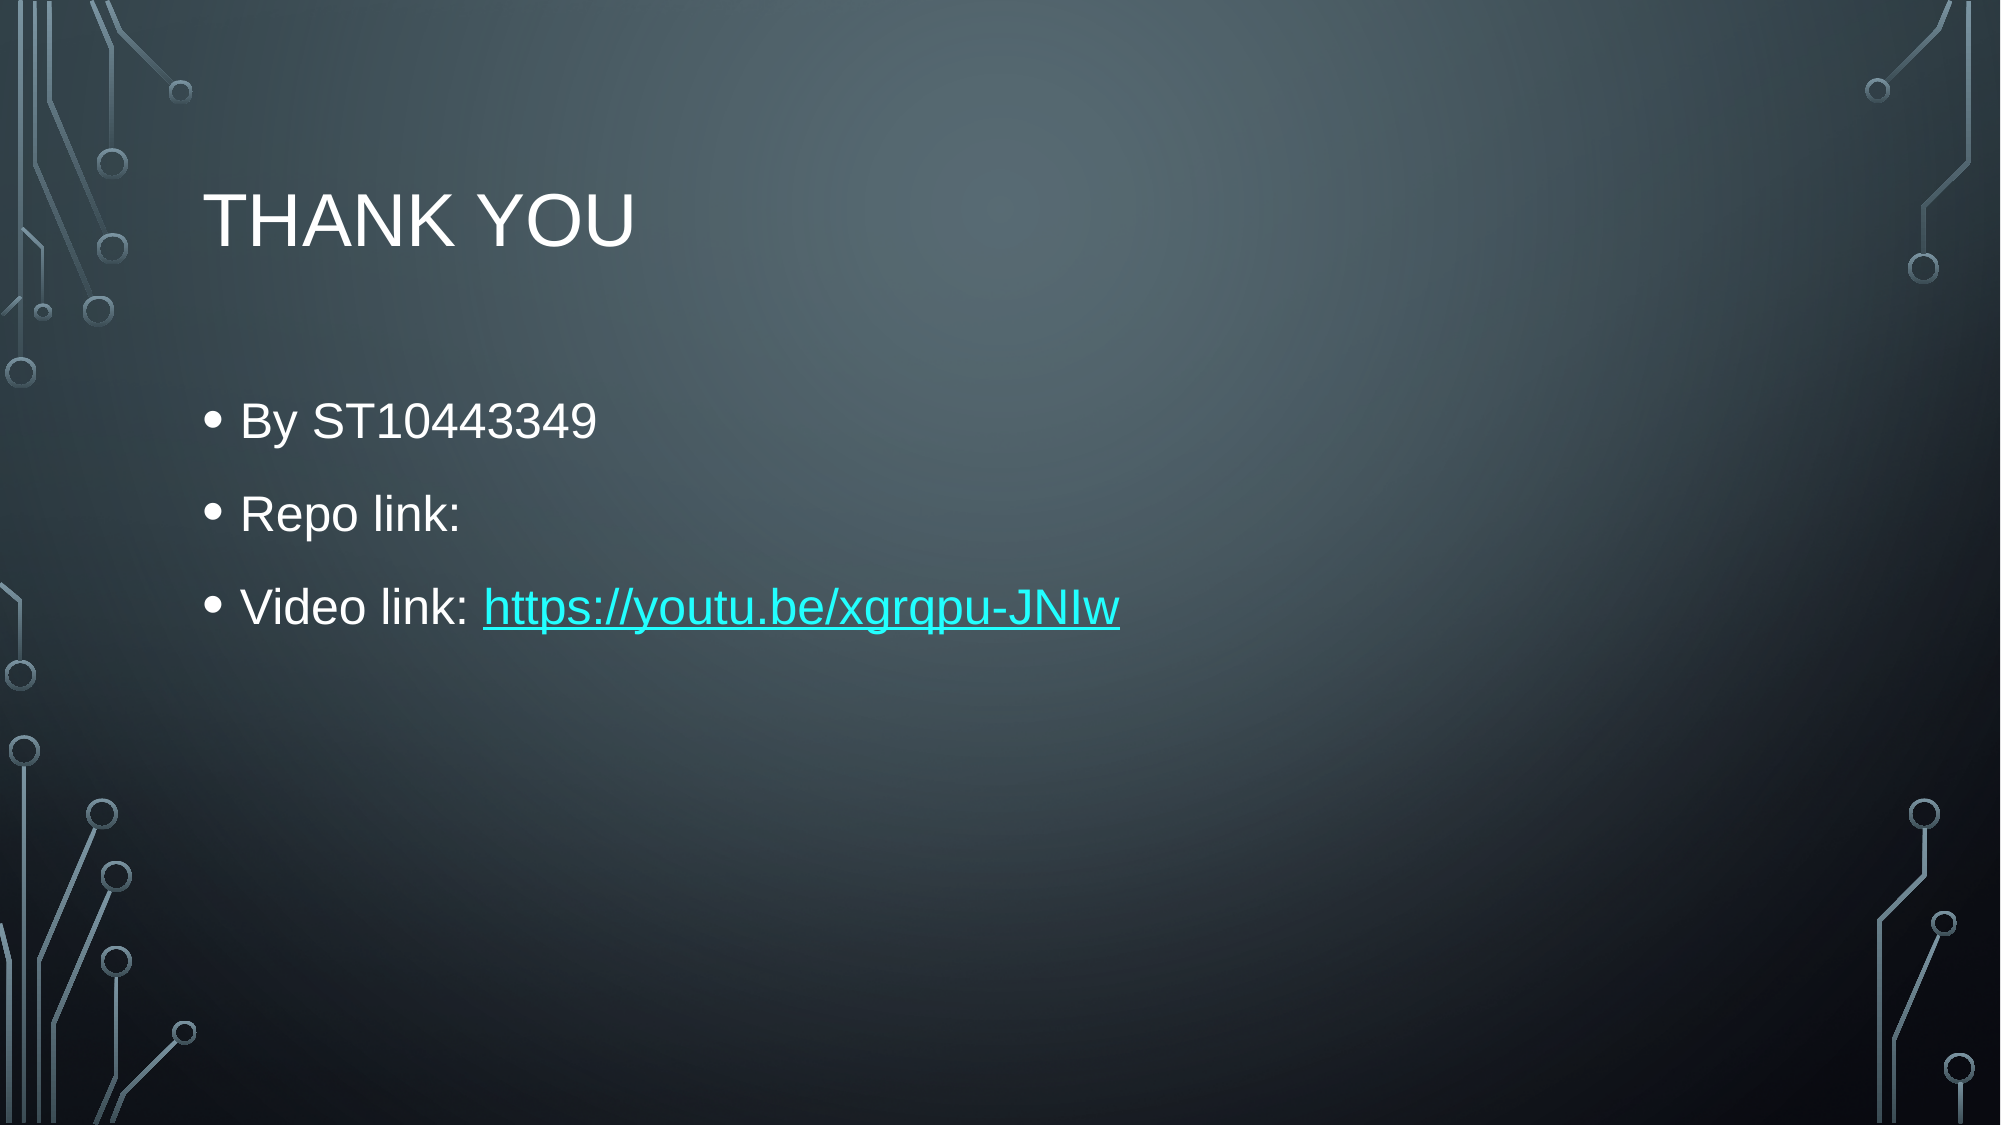

# Thank you
By ST10443349
Repo link:
Video link: https://youtu.be/xgrqpu-JNIw